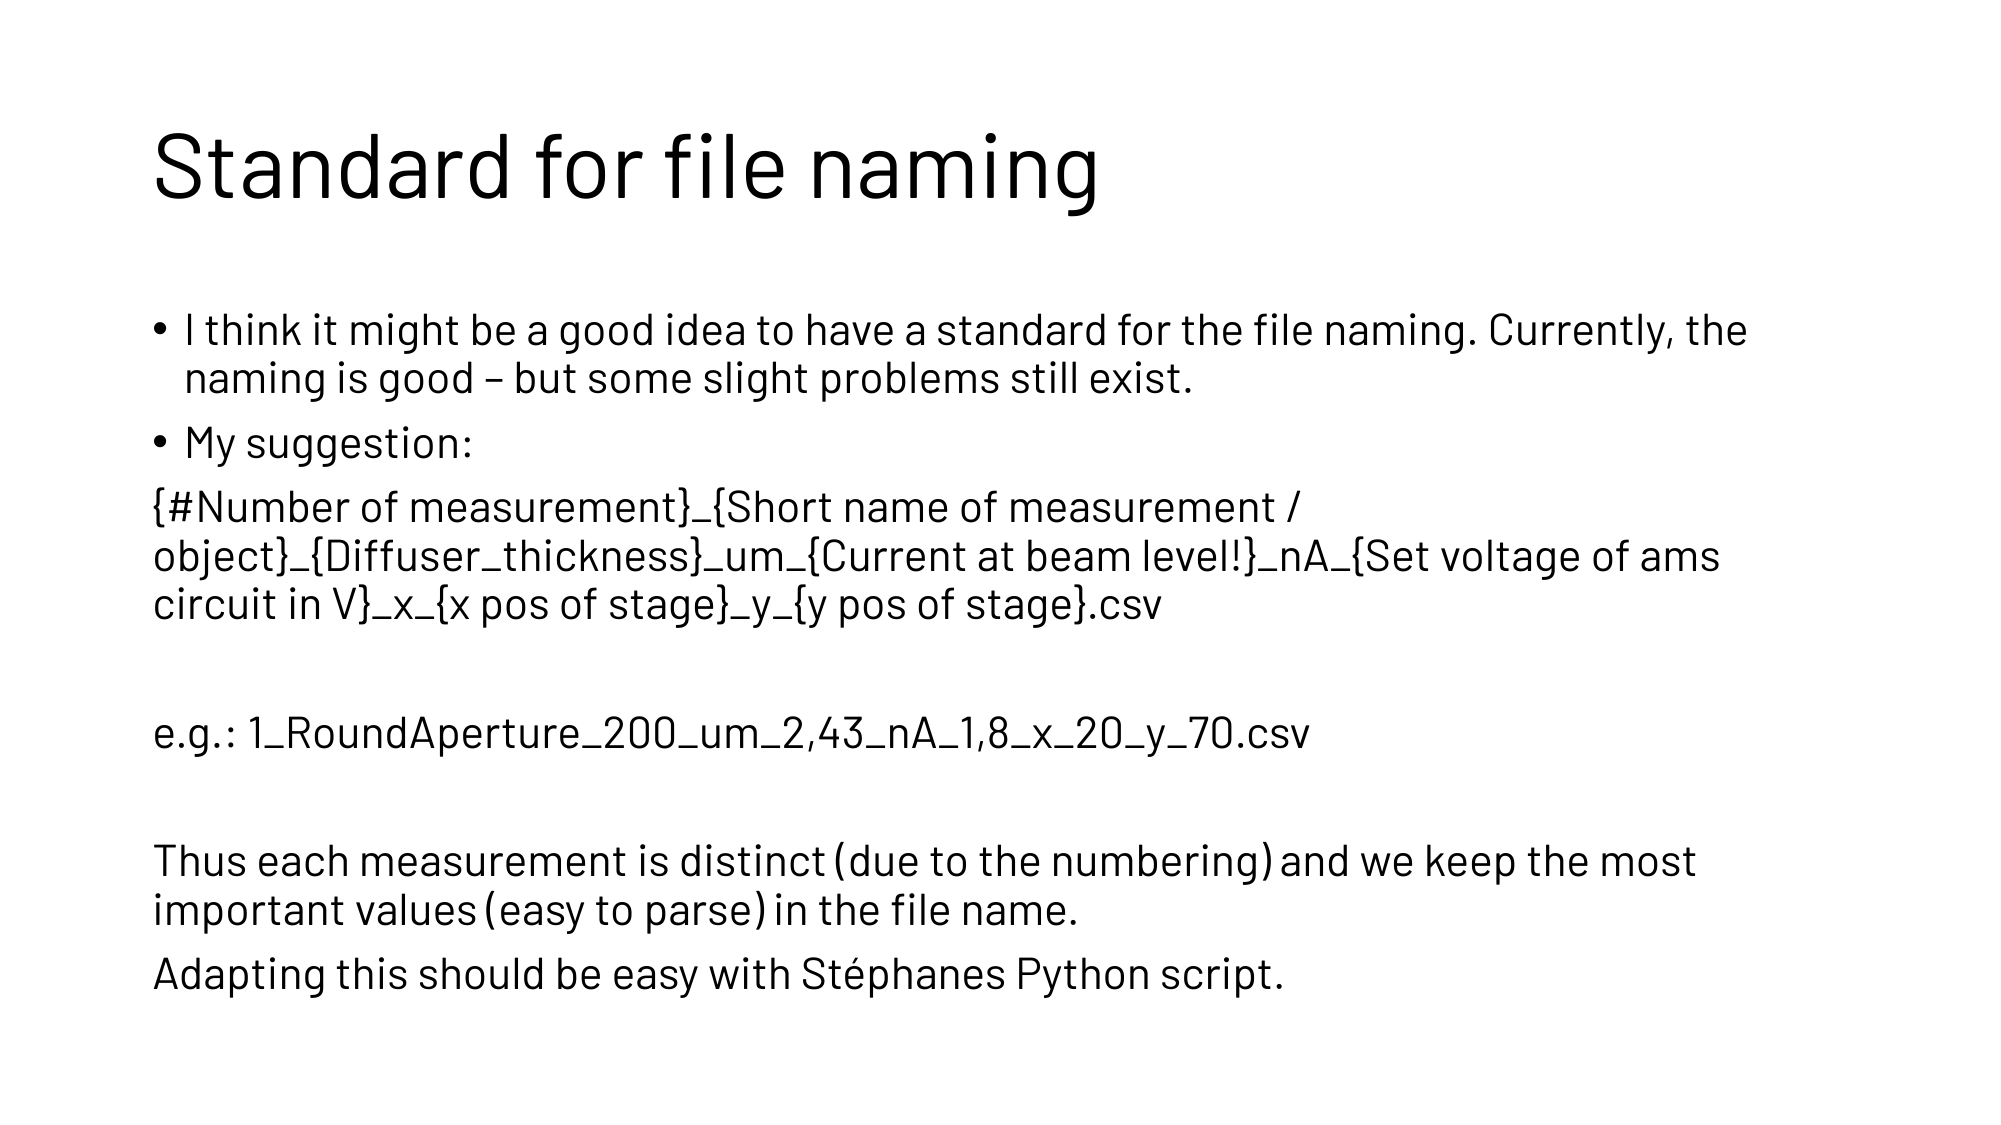

# Standard for file naming
I think it might be a good idea to have a standard for the file naming. Currently, the naming is good – but some slight problems still exist.
My suggestion:
{#Number of measurement}_{Short name of measurement / object}_{Diffuser_thickness}_um_{Current at beam level!}_nA_{Set voltage of ams circuit in V}_x_{x pos of stage}_y_{y pos of stage}.csv

e.g.: 1_RoundAperture_200_um_2,43_nA_1,8_x_20_y_70.csv

Thus each measurement is distinct (due to the numbering) and we keep the most important values (easy to parse) in the file name.
Adapting this should be easy with Stéphanes Python script.